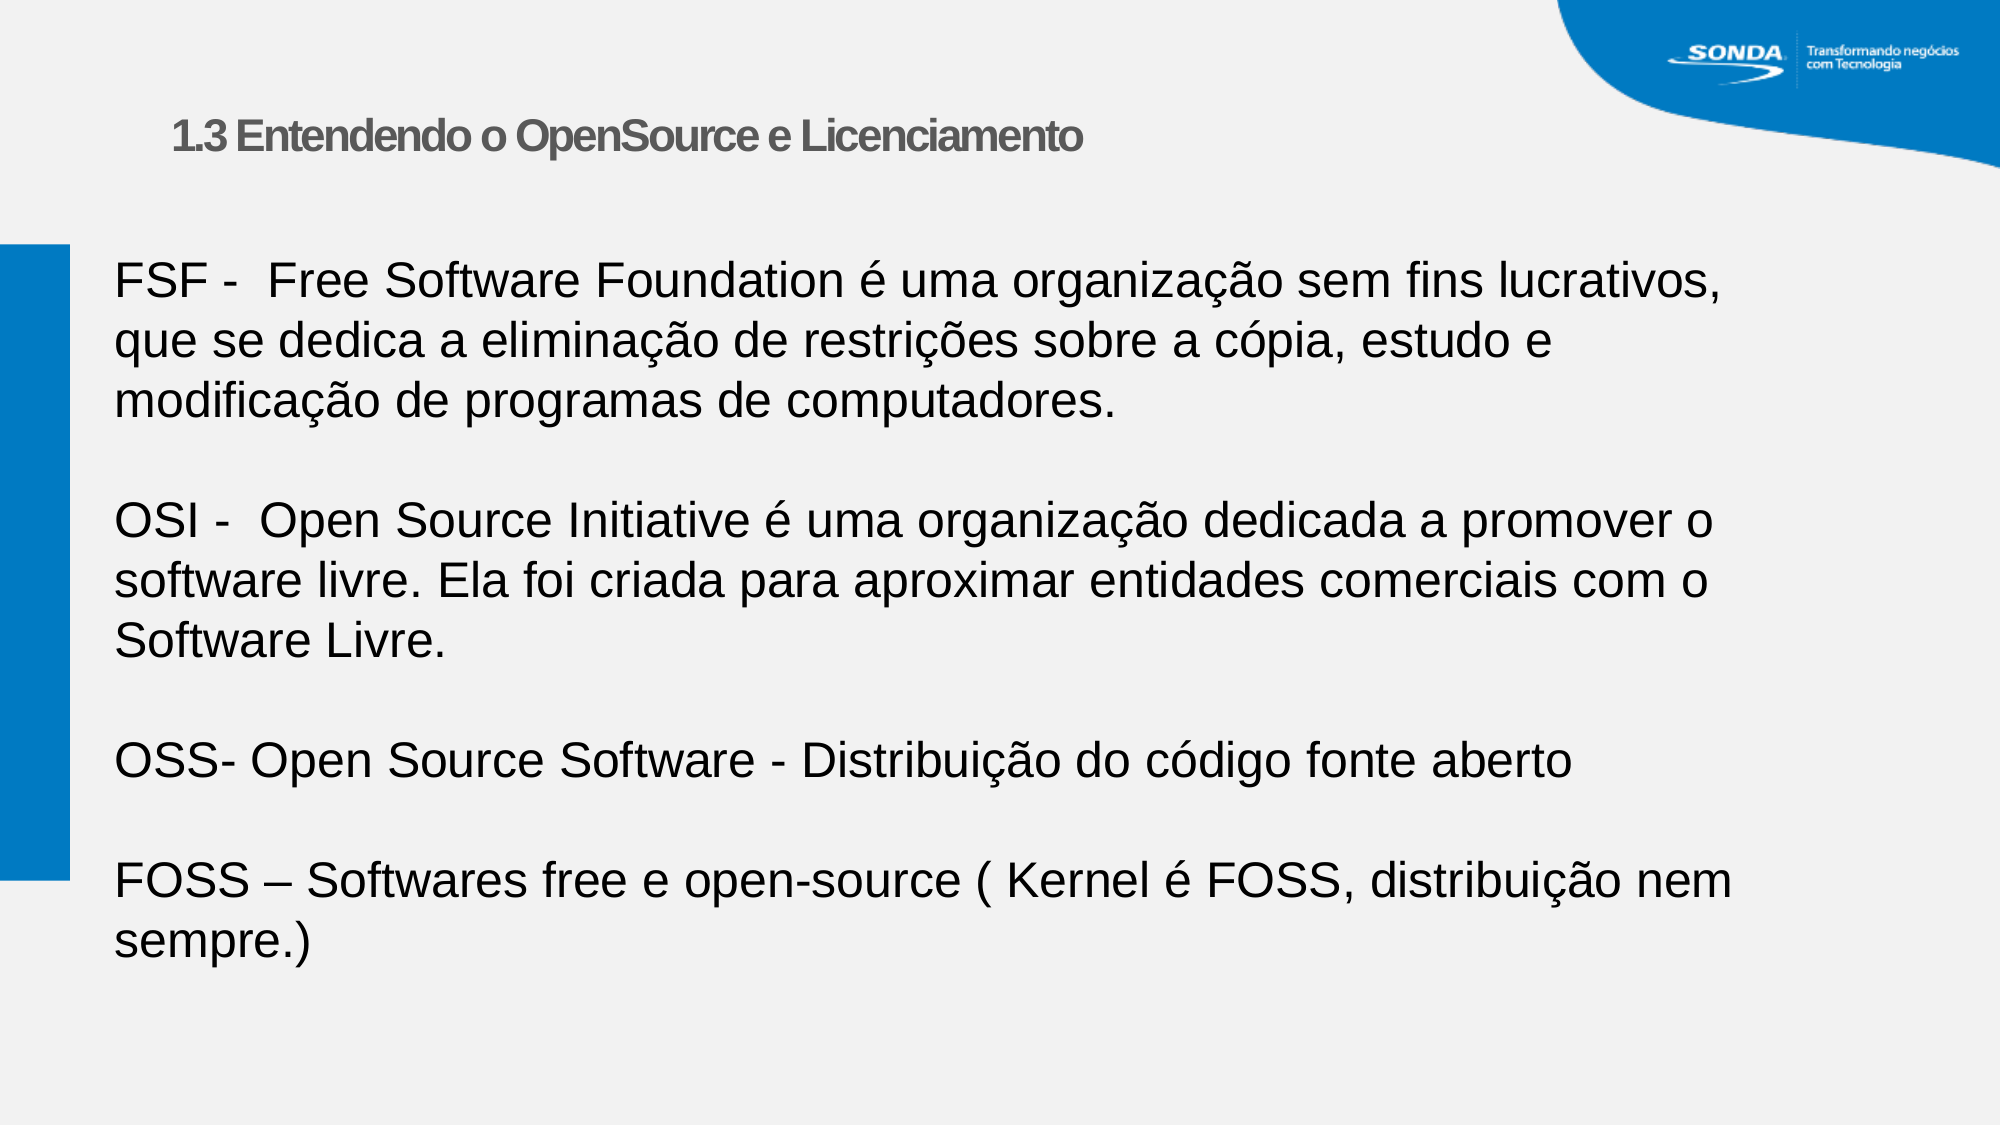

1.3 Entendendo o OpenSource e Licenciamento
FSF -  Free Software Foundation é uma organização sem fins lucrativos, que se dedica a eliminação de restrições sobre a cópia, estudo e modificação de programas de computadores.

OSI -  Open Source Initiative é uma organização dedicada a promover o software livre. Ela foi criada para aproximar entidades comerciais com o Software Livre.

OSS- Open Source Software - Distribuição do código fonte aberto

FOSS – Softwares free e open-source ( Kernel é FOSS, distribuição nem sempre.)